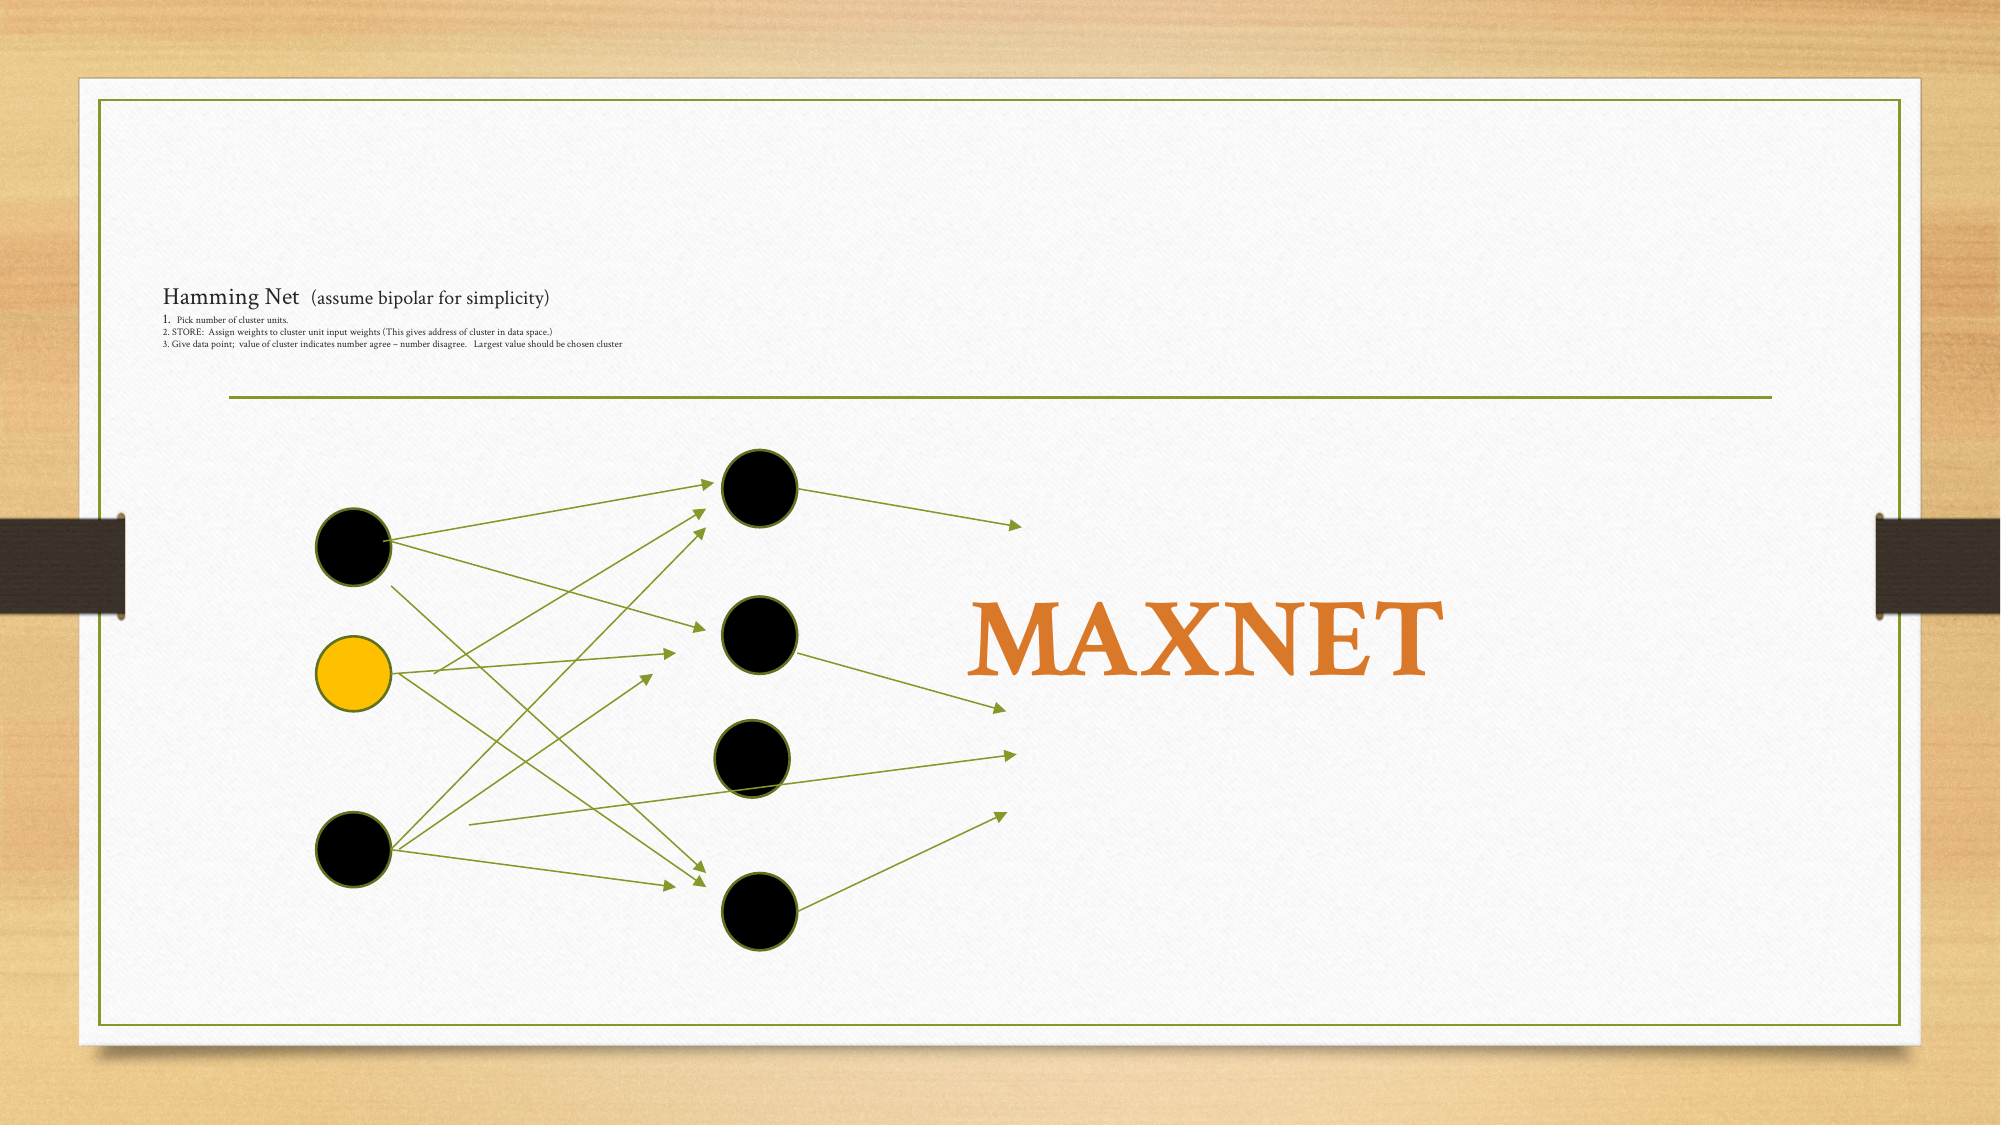

# Hamming Net  (assume bipolar for simplicity) 1.  Pick number of cluster units. 2. STORE:  Assign weights to cluster unit input weights (This gives address of cluster in data space.) 3. Give data point;  value of cluster indicates number agree – number disagree.   Largest value should be chosen cluster

MAXNET